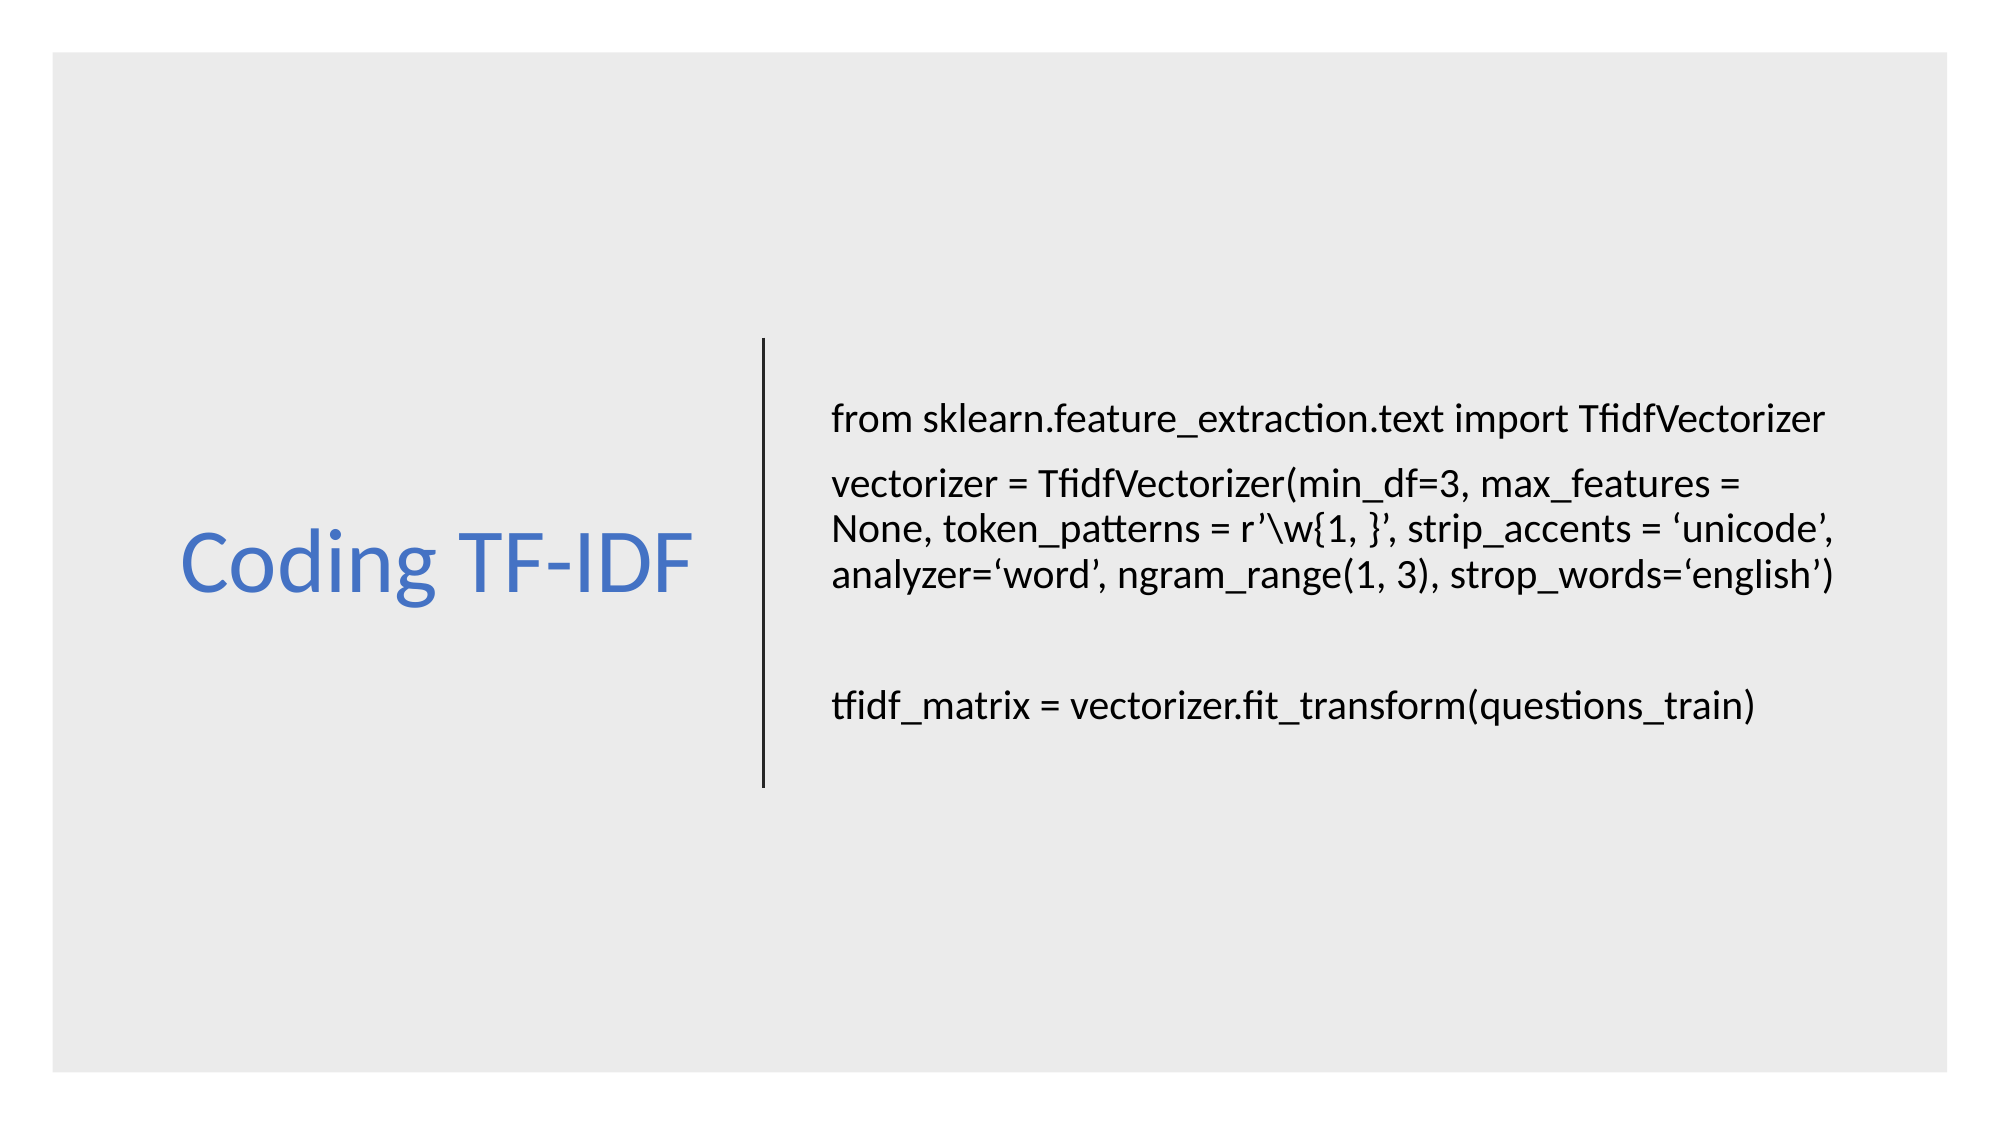

# Coding TF-IDF
from sklearn.feature_extraction.text import TfidfVectorizer
vectorizer = TfidfVectorizer(min_df=3, max_features = None, token_patterns = r’\w{1, }’, strip_accents = ‘unicode’,  analyzer=‘word’, ngram_range(1, 3), strop_words=‘english’)

tfidf_matrix = vectorizer.fit_transform(questions_train)